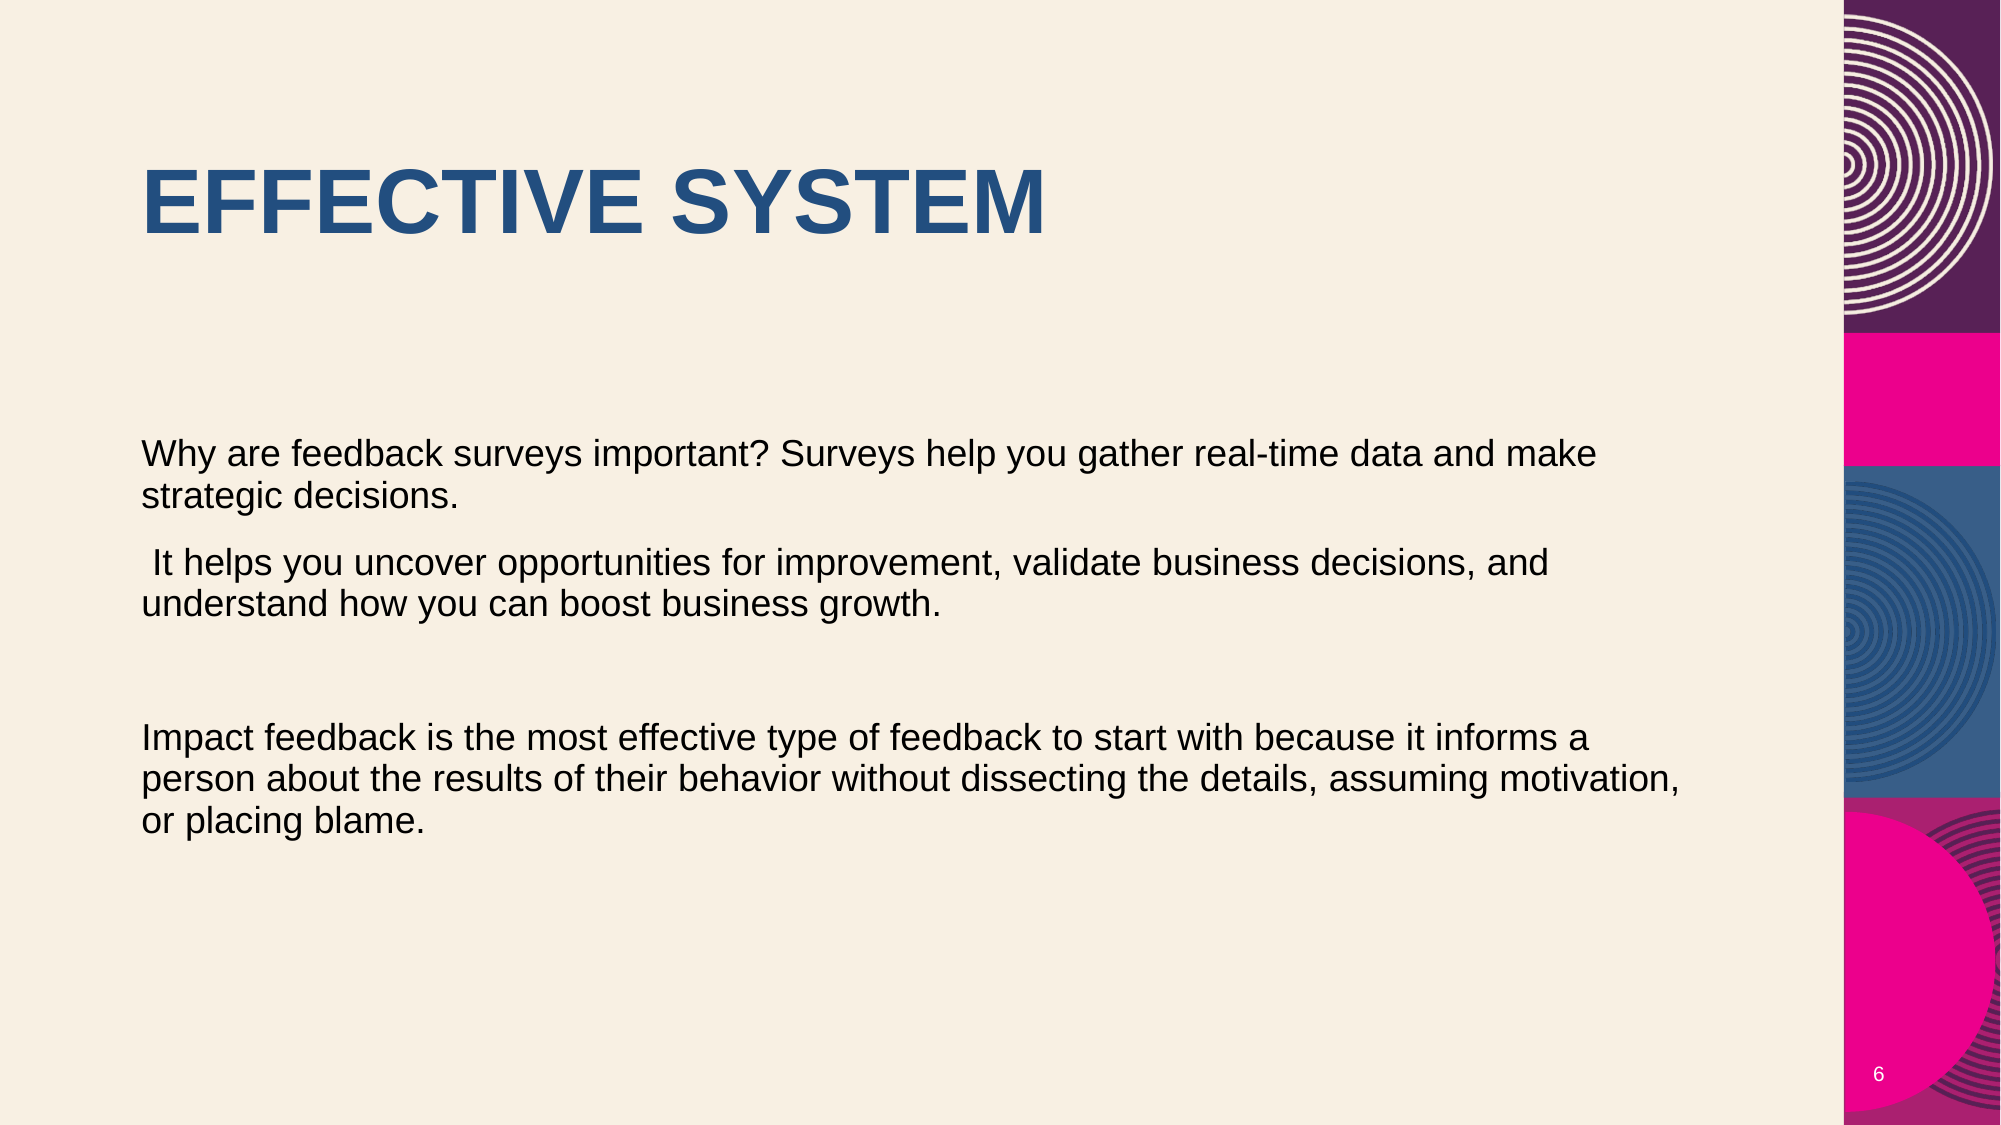

# Effective System
Why are feedback surveys important? Surveys help you gather real-time data and make strategic decisions.
 It helps you uncover opportunities for improvement, validate business decisions, and understand how you can boost business growth.

Impact feedback is the most effective type of feedback to start with because it informs a person about the results of their behavior without dissecting the details, assuming motivation, or placing blame.

6